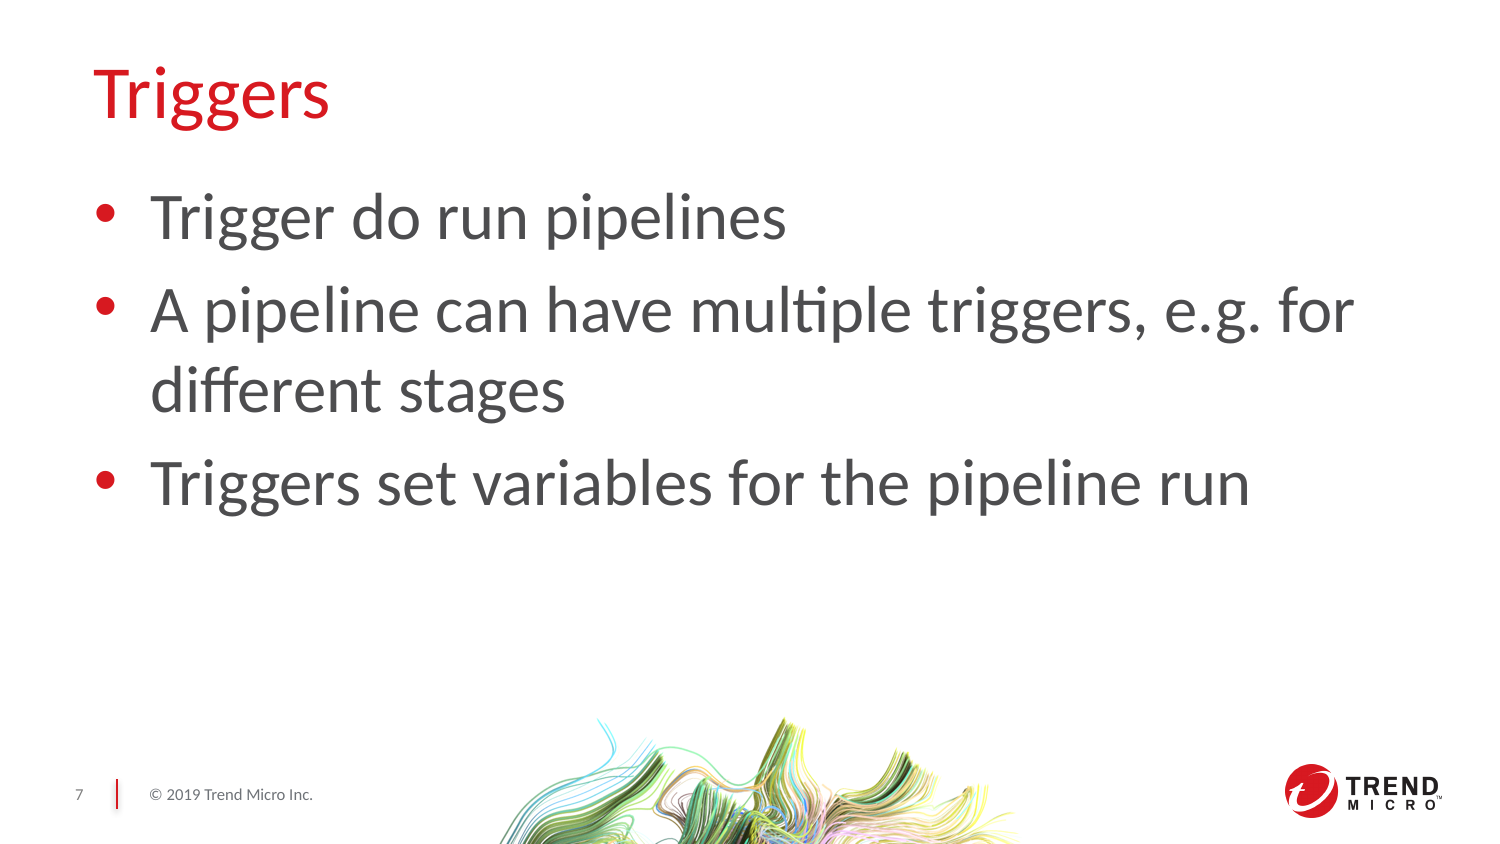

# Triggers
Trigger do run pipelines
A pipeline can have multiple triggers, e.g. for different stages
Triggers set variables for the pipeline run